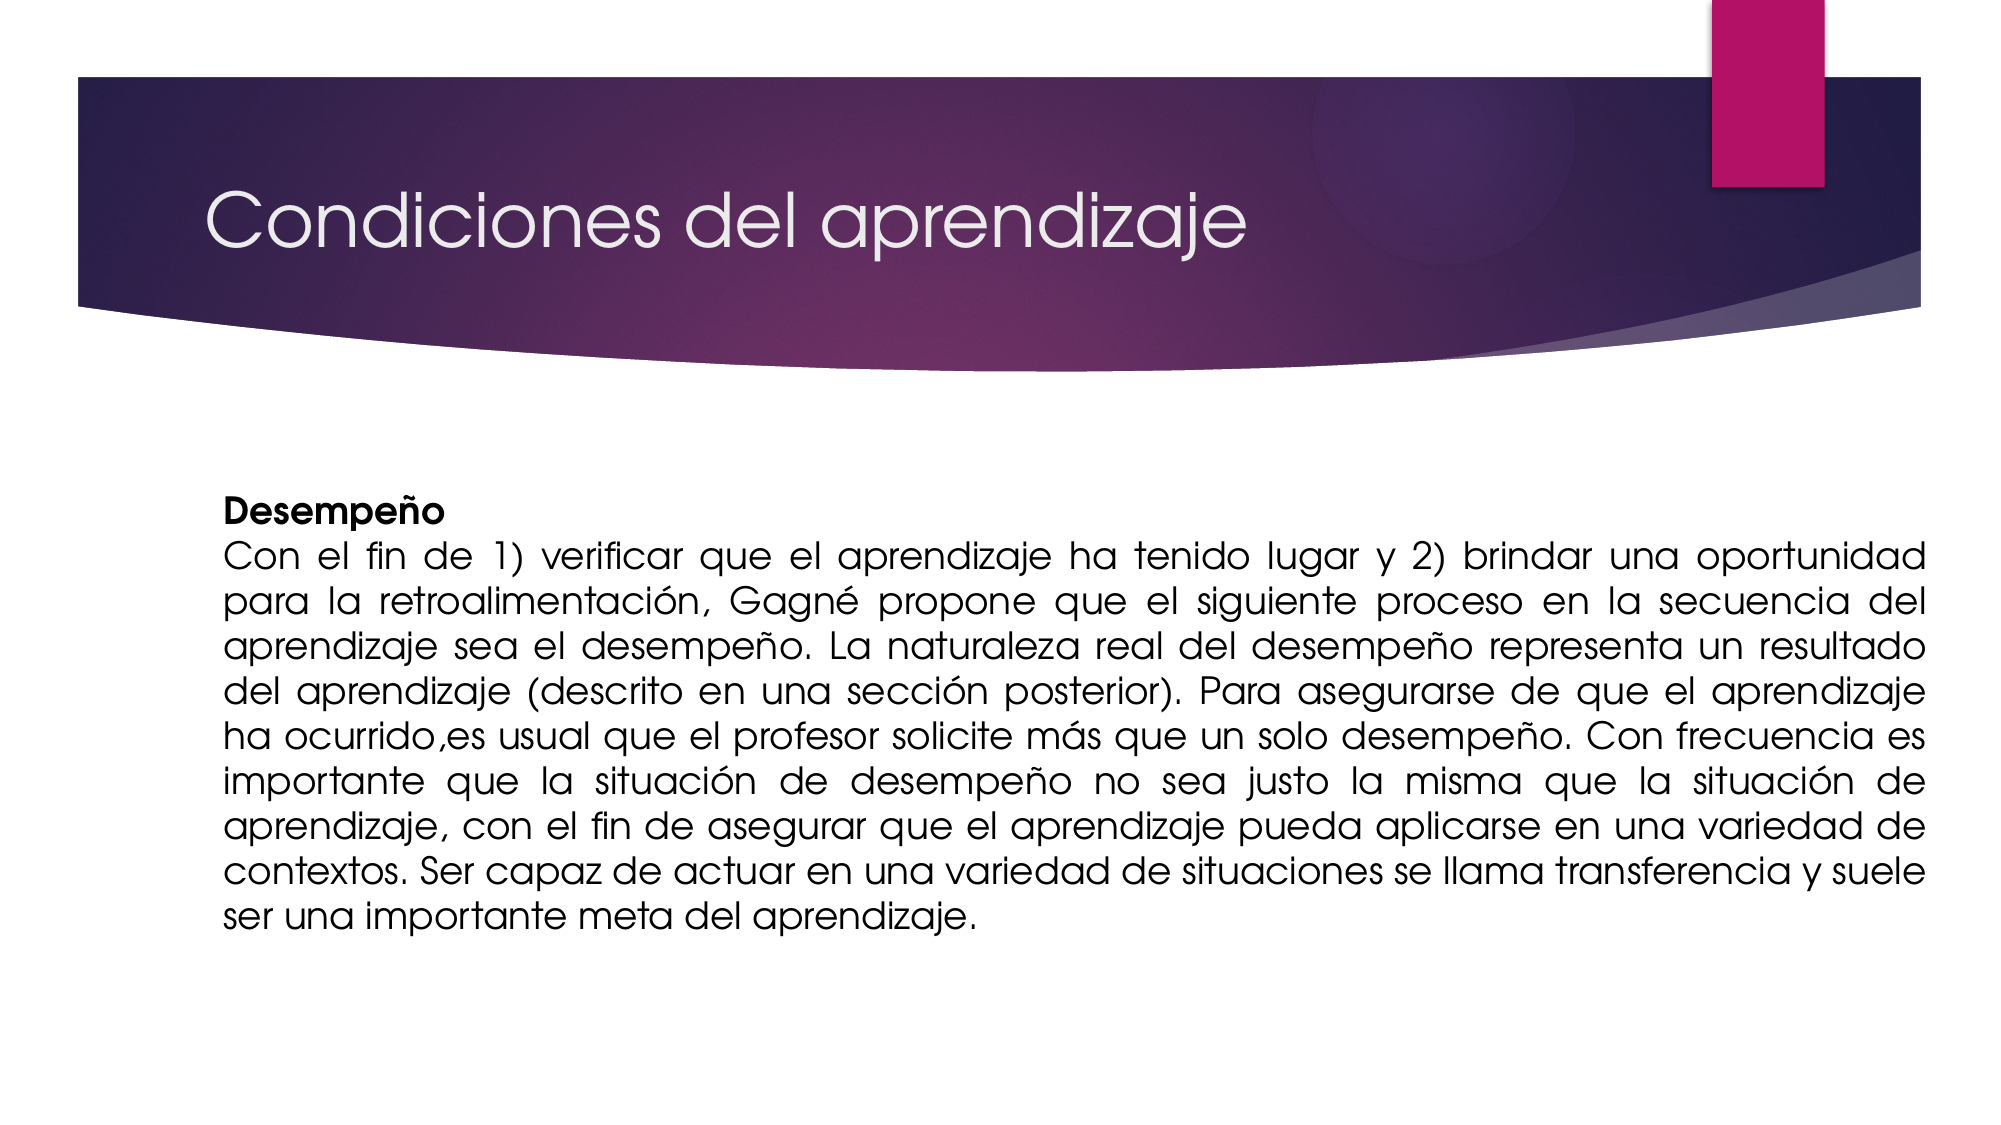

# Condiciones del aprendizaje
Desempeño
Con el fin de 1) verificar que el aprendizaje ha tenido lugar y 2) brindar una oportunidad para la retroalimentación, Gagné propone que el siguiente proceso en la secuencia del aprendizaje sea el desempeño. La naturaleza real del desempeño representa un resultado del aprendizaje (descrito en una sección posterior). Para asegurarse de que el aprendizaje ha ocurrido,es usual que el profesor solicite más que un solo desempeño. Con frecuencia es importante que la situación de desempeño no sea justo la misma que la situación de aprendizaje, con el fin de asegurar que el aprendizaje pueda aplicarse en una variedad de contextos. Ser capaz de actuar en una variedad de situaciones se llama transferencia y suele ser una importante meta del aprendizaje.